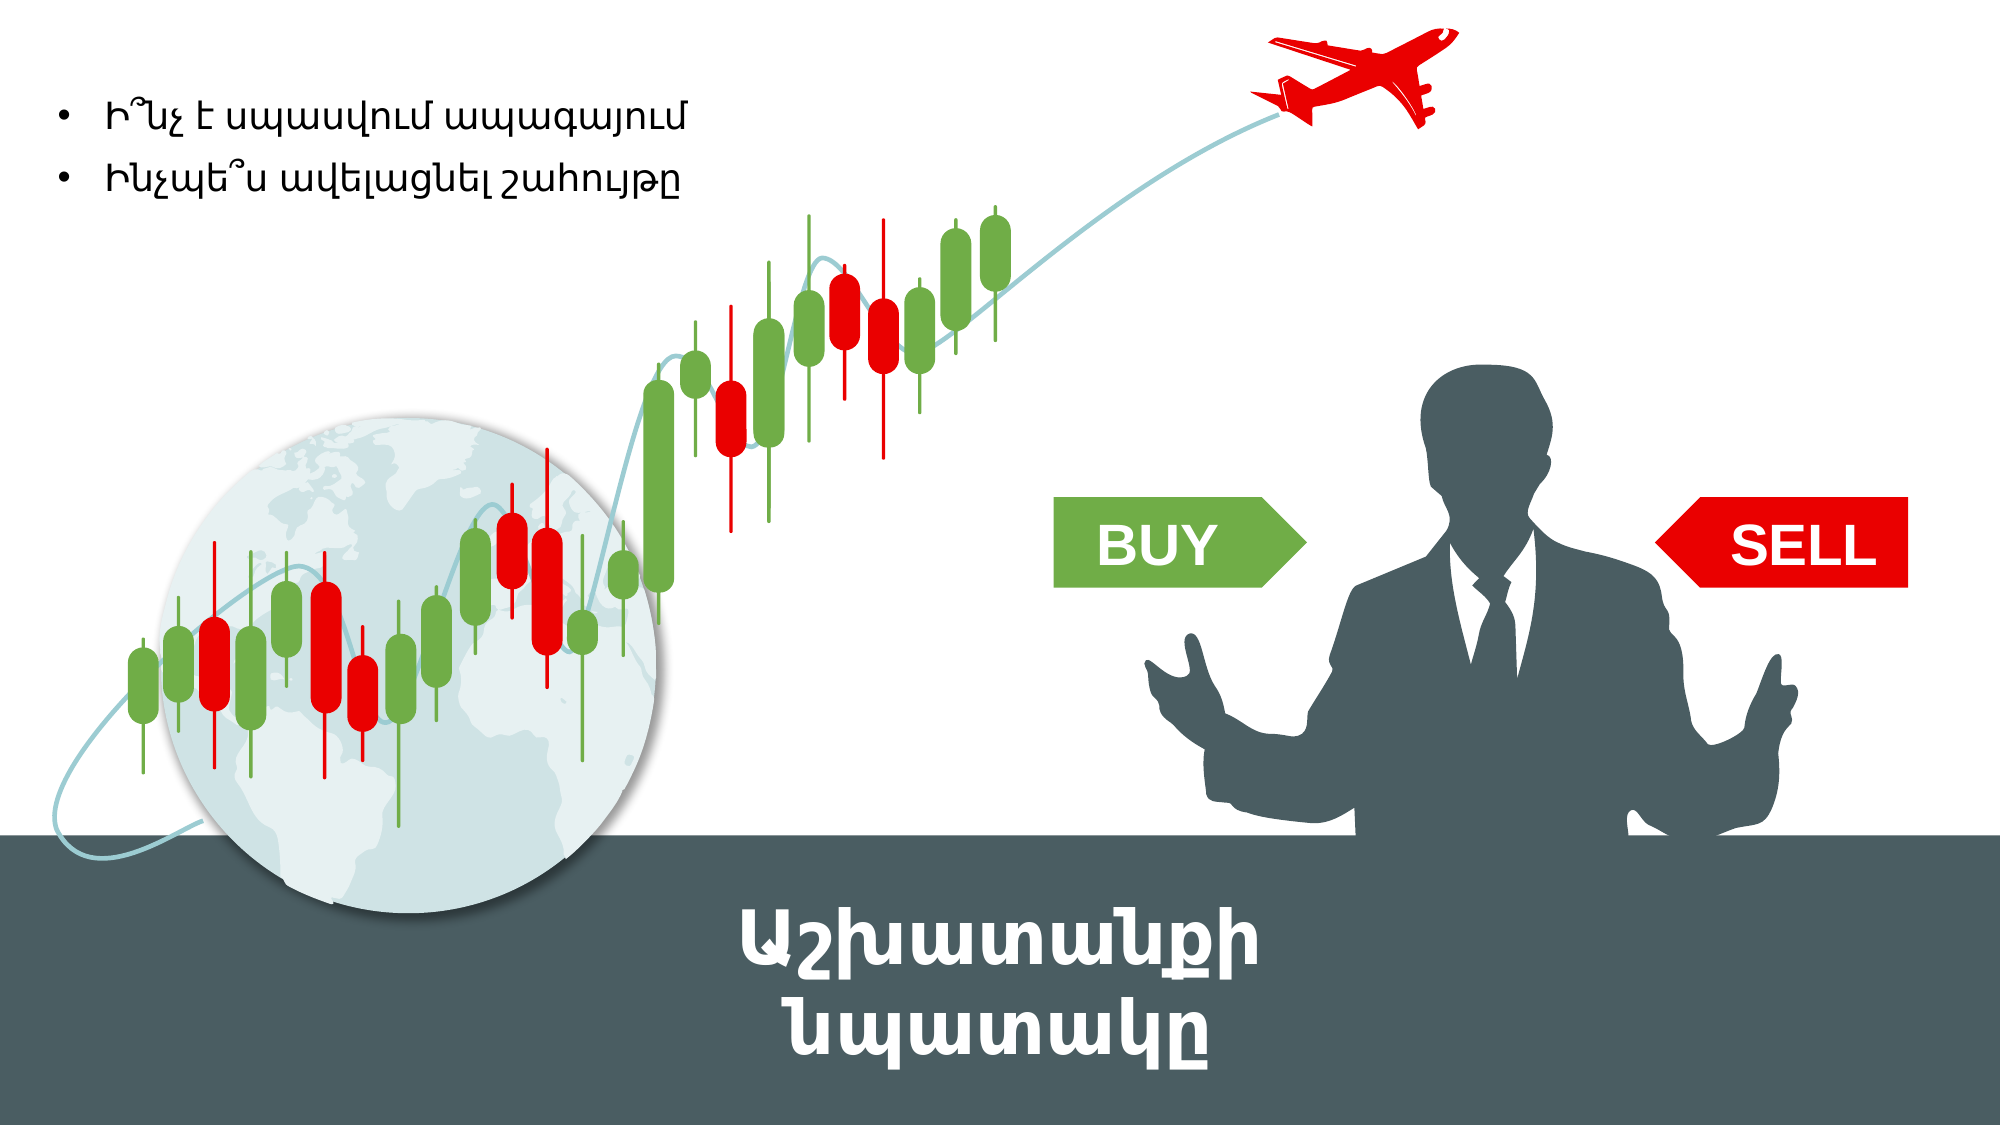

Ի՞նչ է սպասվում ապագայում

Ինչպե՞ս ավելացնել շահույթը

BUY

SELL

Աշխատանքի նպատակը